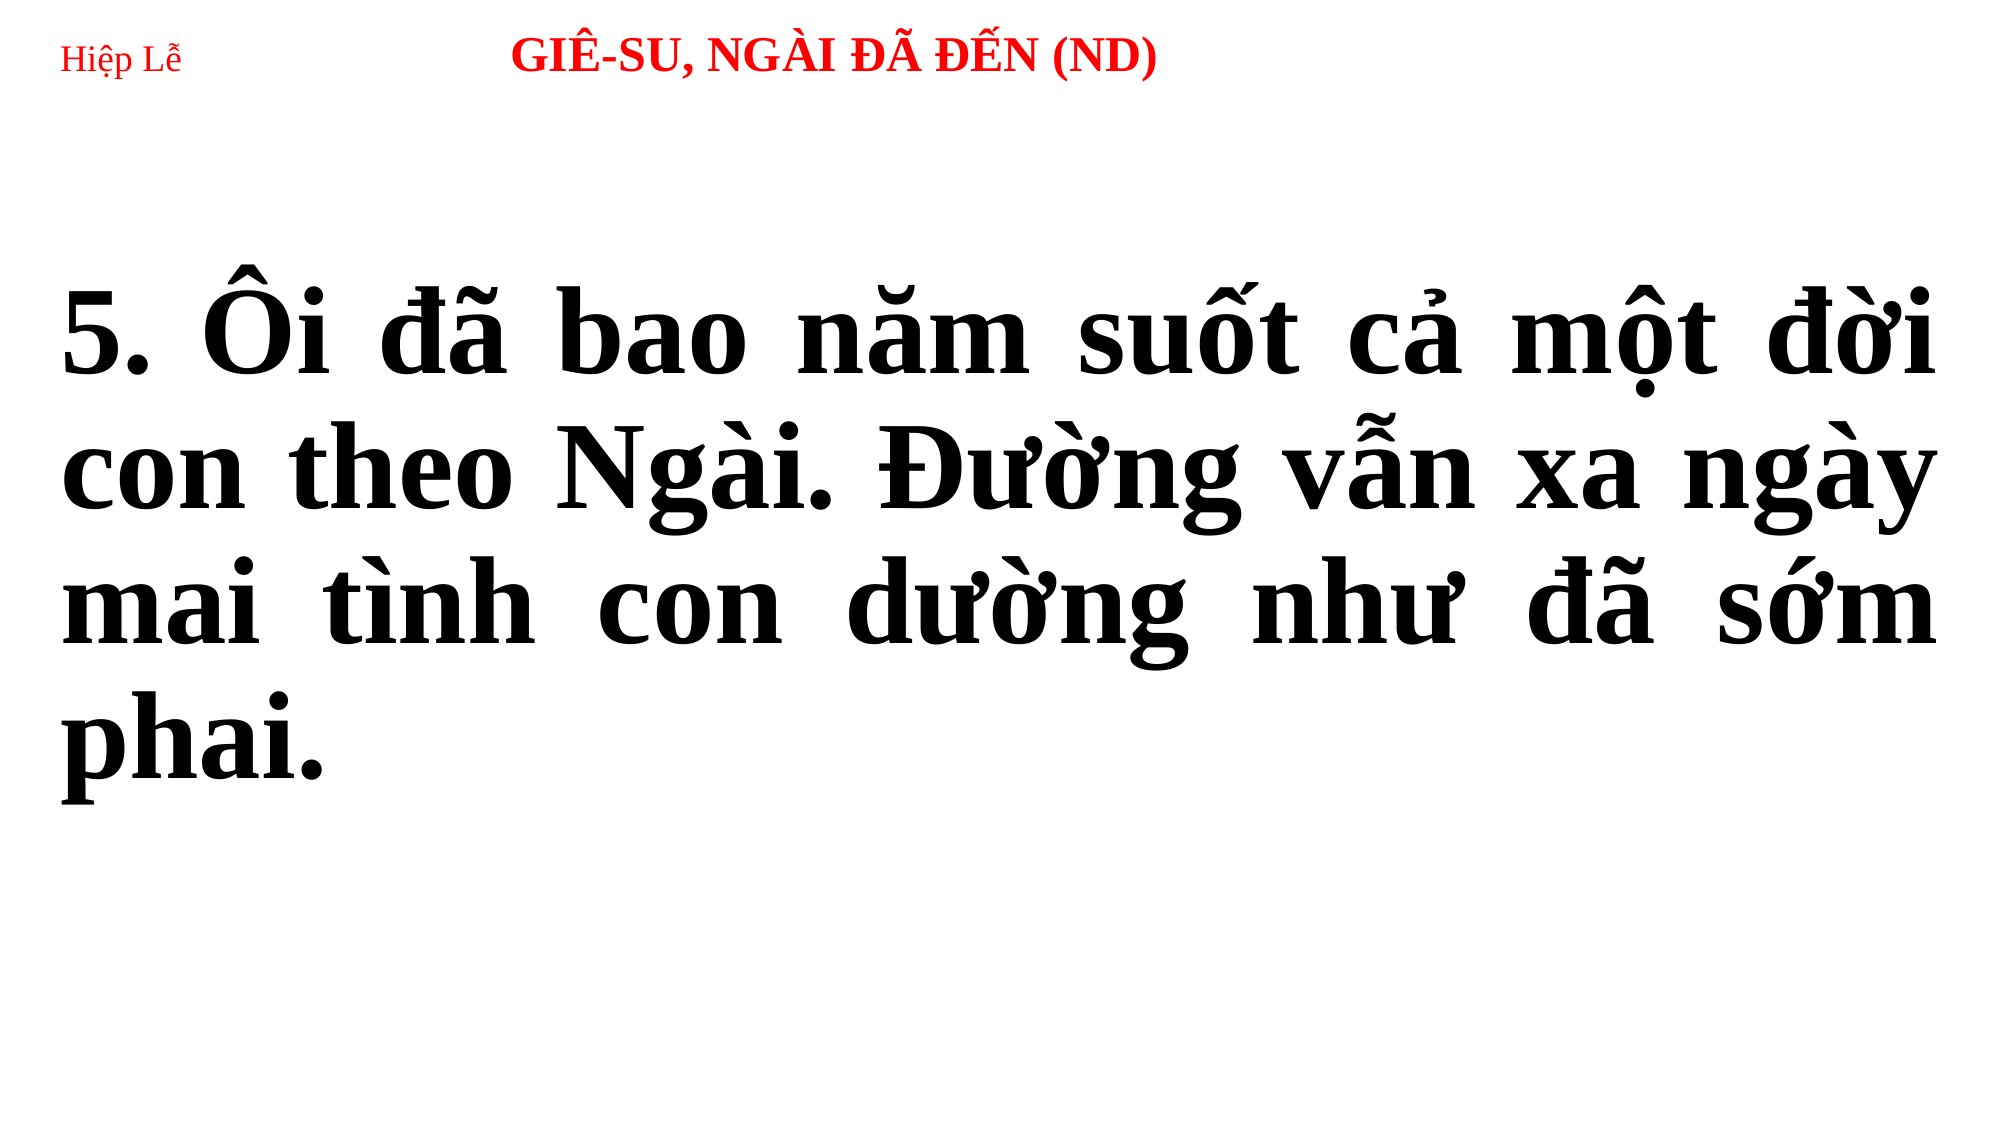

# Hiệp Lễ                    	GIÊ-SU, NGÀI ĐÃ ĐẾN (ND)
5. Ôi đã bao năm suốt cả một đời con theo Ngài. Đường vẫn xa ngày mai tình con dường như đã sớm phai.